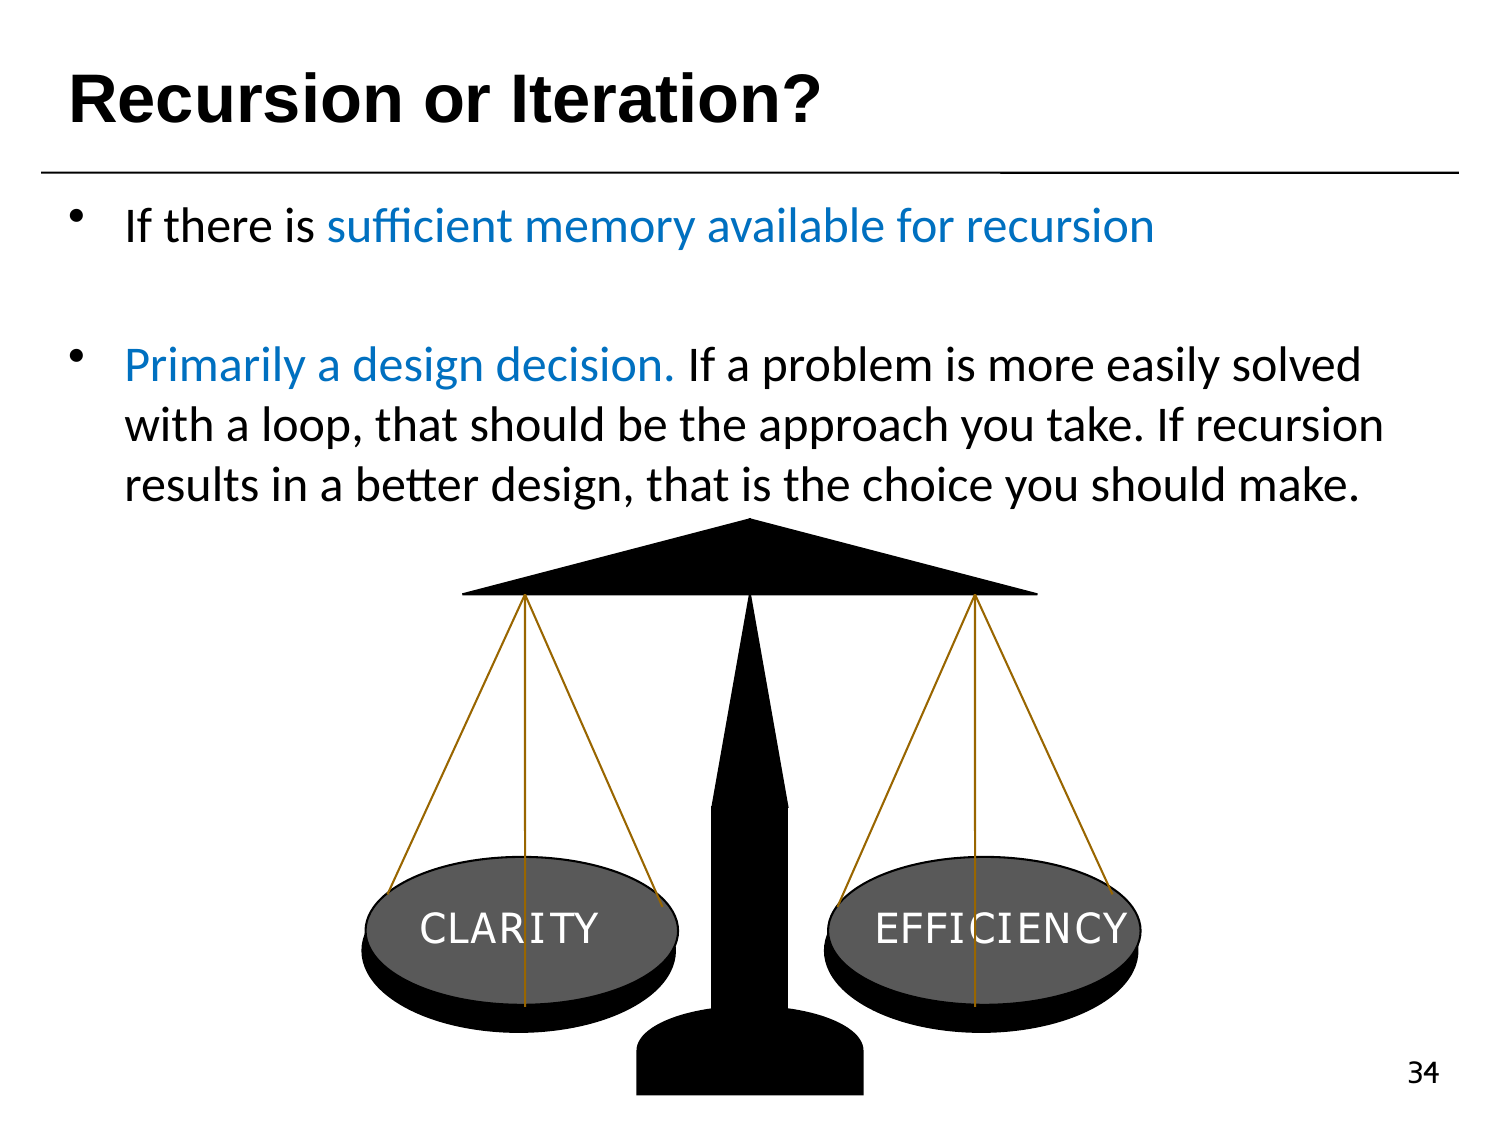

# Recursion or Iteration?
If there is sufficient memory available for recursion

Primarily a design decision. If a problem is more easily solved with a loop, that should be the approach you take. If recursion results in a better design, that is the choice you should make.

CLARITY
EFFICIENCY

34